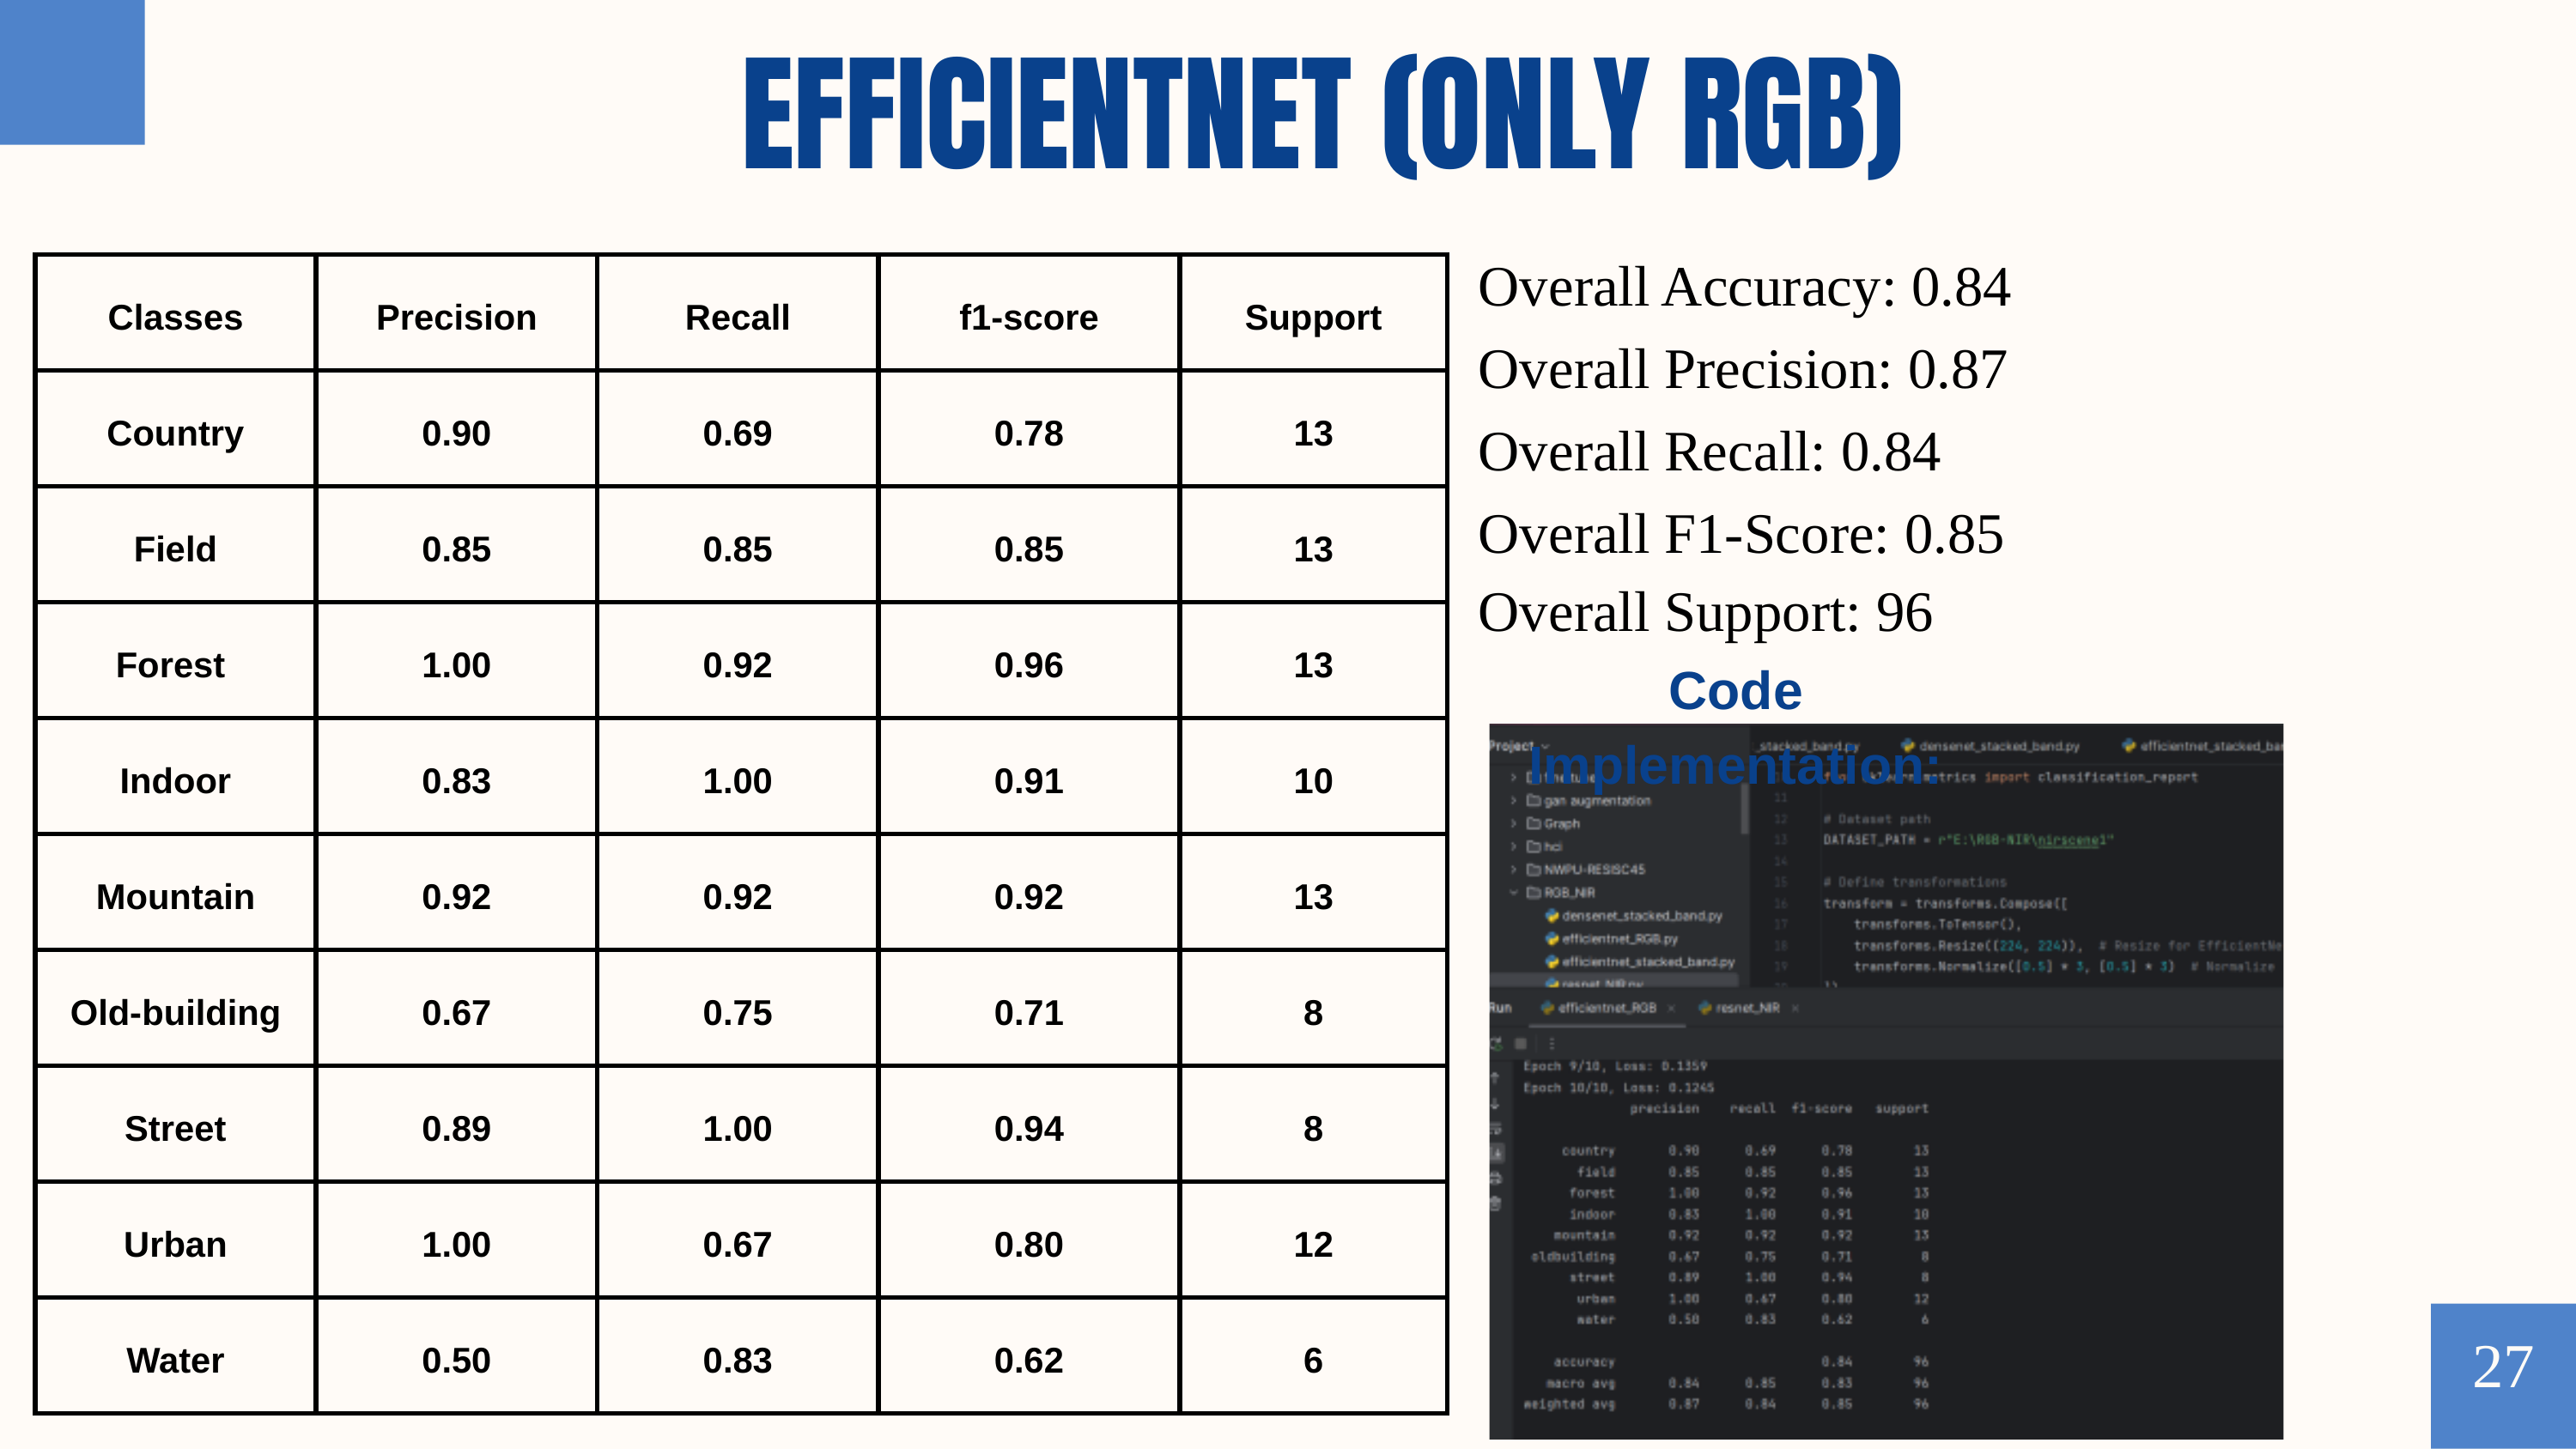

EFFICIENTNET (ONLY RGB)
Overall Accuracy: 0.84
| Classes | Precision | Recall | f1-score | Support |
| --- | --- | --- | --- | --- |
| Country | 0.90 | 0.69 | 0.78 | 13 |
| Field | 0.85 | 0.85 | 0.85 | 13 |
| Forest | 1.00 | 0.92 | 0.96 | 13 |
| Indoor | 0.83 | 1.00 | 0.91 | 10 |
| Mountain | 0.92 | 0.92 | 0.92 | 13 |
| Old-building | 0.67 | 0.75 | 0.71 | 8 |
| Street | 0.89 | 1.00 | 0.94 | 8 |
| Urban | 1.00 | 0.67 | 0.80 | 12 |
| Water | 0.50 | 0.83 | 0.62 | 6 |
Overall Precision: 0.87
Overall Recall: 0.84
Overall F1-Score: 0.85
Overall Support: 96
Code Implementation:

27